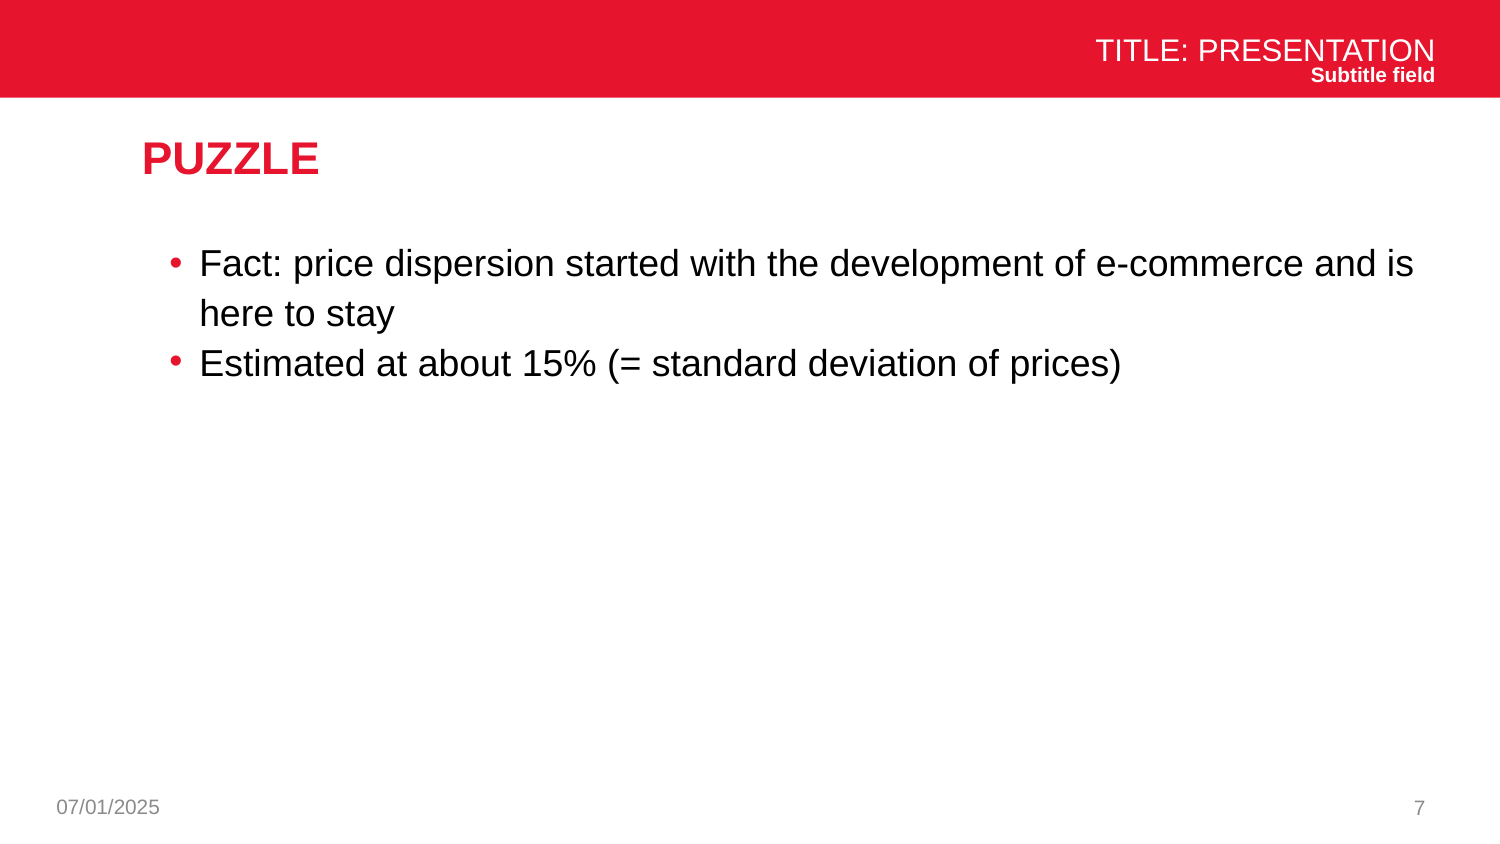

Title: Presentation
Subtitle field
# puzzle
Fact: price dispersion started with the development of e-commerce and is here to stay
Estimated at about 15% (= standard deviation of prices)
07/01/2025
7